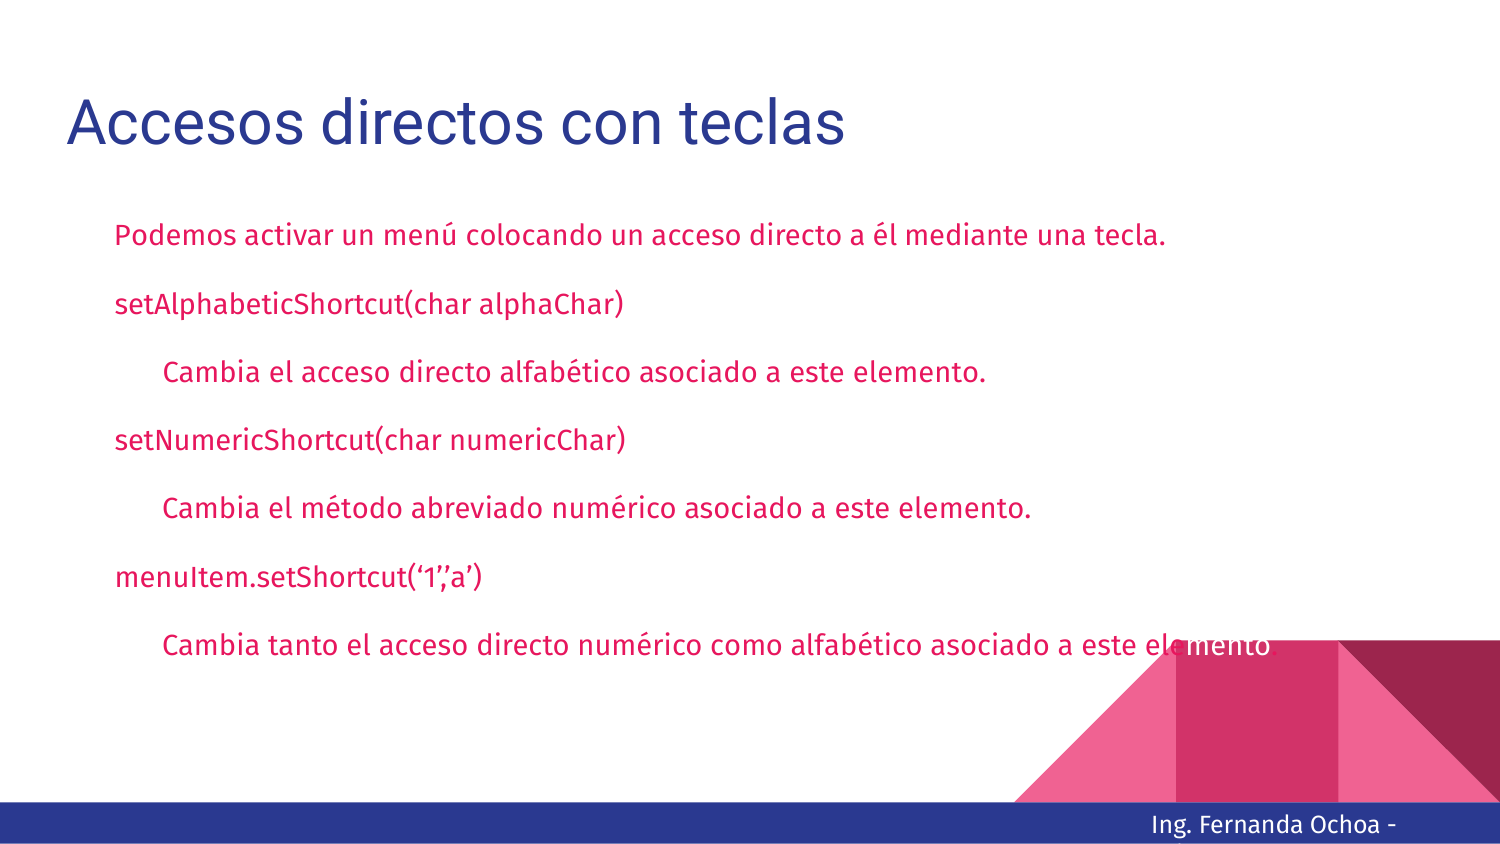

# Accesos directos con teclas
Podemos activar un menú colocando un acceso directo a él mediante una tecla.
setAlphabeticShortcut(char alphaChar)
Cambia el acceso directo alfabético asociado a este elemento.
setNumericShortcut(char numericChar)
Cambia el método abreviado numérico asociado a este elemento.
menuItem.setShortcut(‘1’,’a’)
Cambia tanto el acceso directo numérico como alfabético asociado a este elemento.
Ing. Fernanda Ochoa - @imonsh